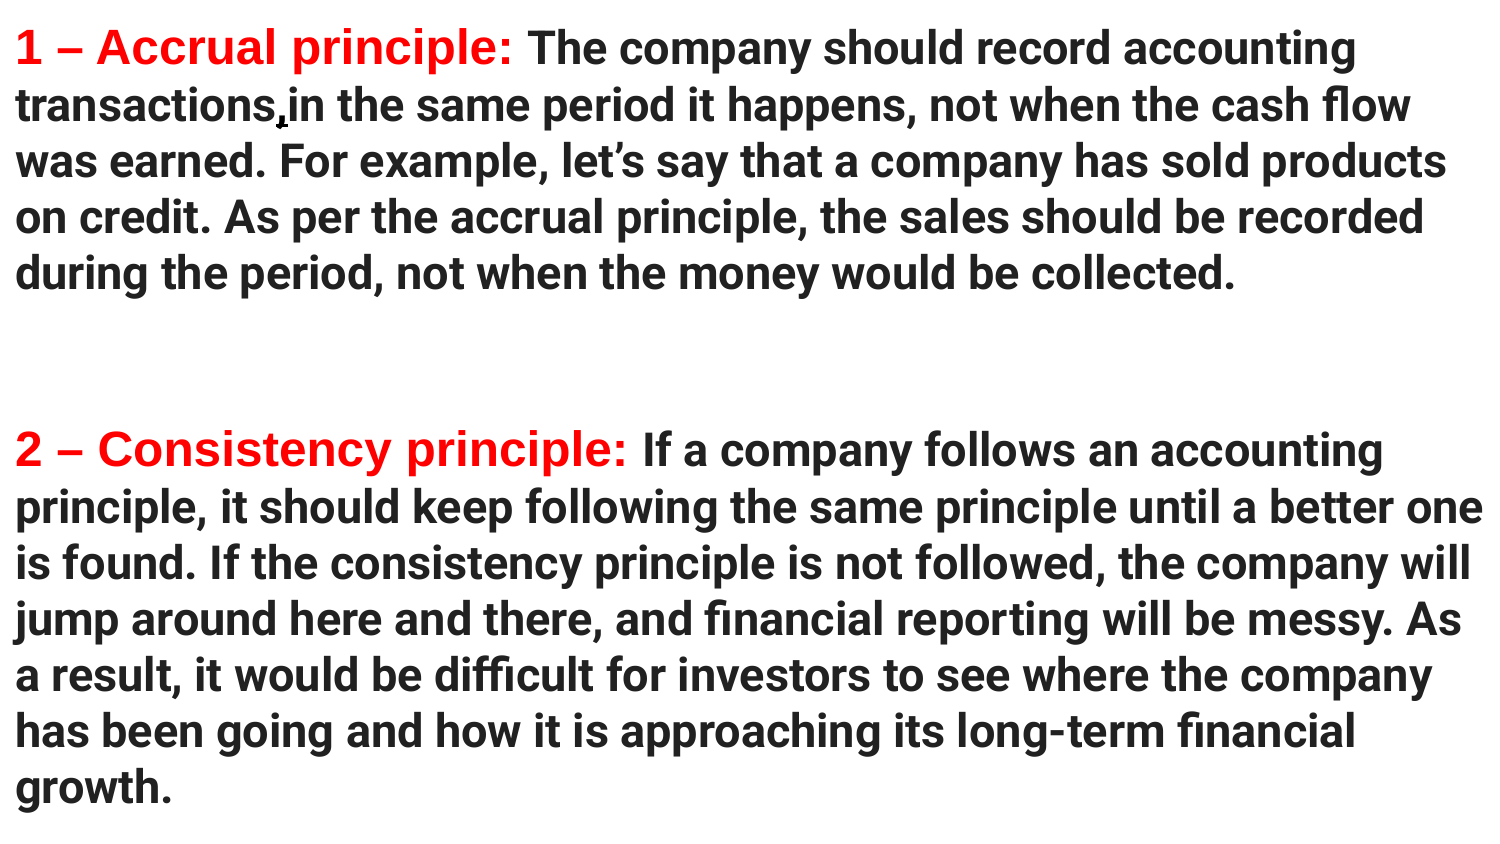

1 – Accrual principle: The company should record accounting transactions,in the same period it happens, not when the cash flow was earned. For example, let’s say that a company has sold products on credit. As per the accrual principle, the sales should be recorded during the period, not when the money would be collected.

2 – Consistency principle: If a company follows an accounting principle, it should keep following the same principle until a better one is found. If the consistency principle is not followed, the company will jump around here and there, and financial reporting will be messy. As a result, it would be difficult for investors to see where the company has been going and how it is approaching its long-term financial growth.